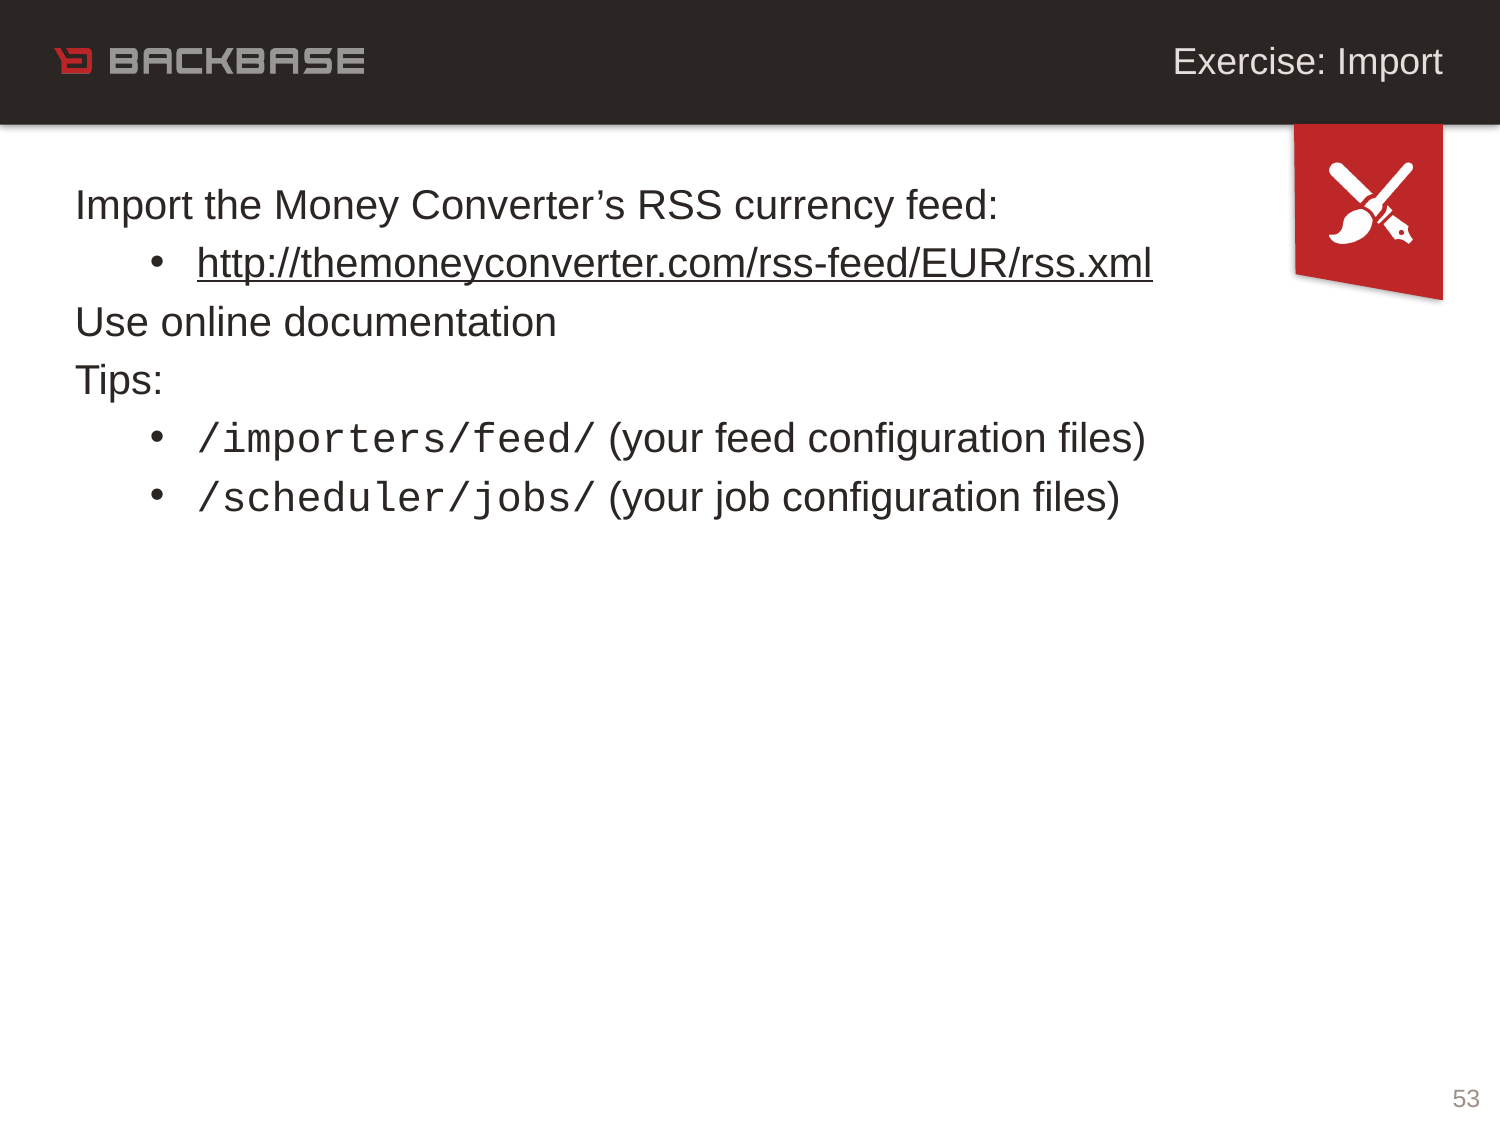

Exercise: Import
Import the Money Converter’s RSS currency feed:
http://themoneyconverter.com/rss-feed/EUR/rss.xml
Use online documentation
Tips:
/importers/feed/ (your feed configuration files)
/scheduler/jobs/ (your job configuration files)

53